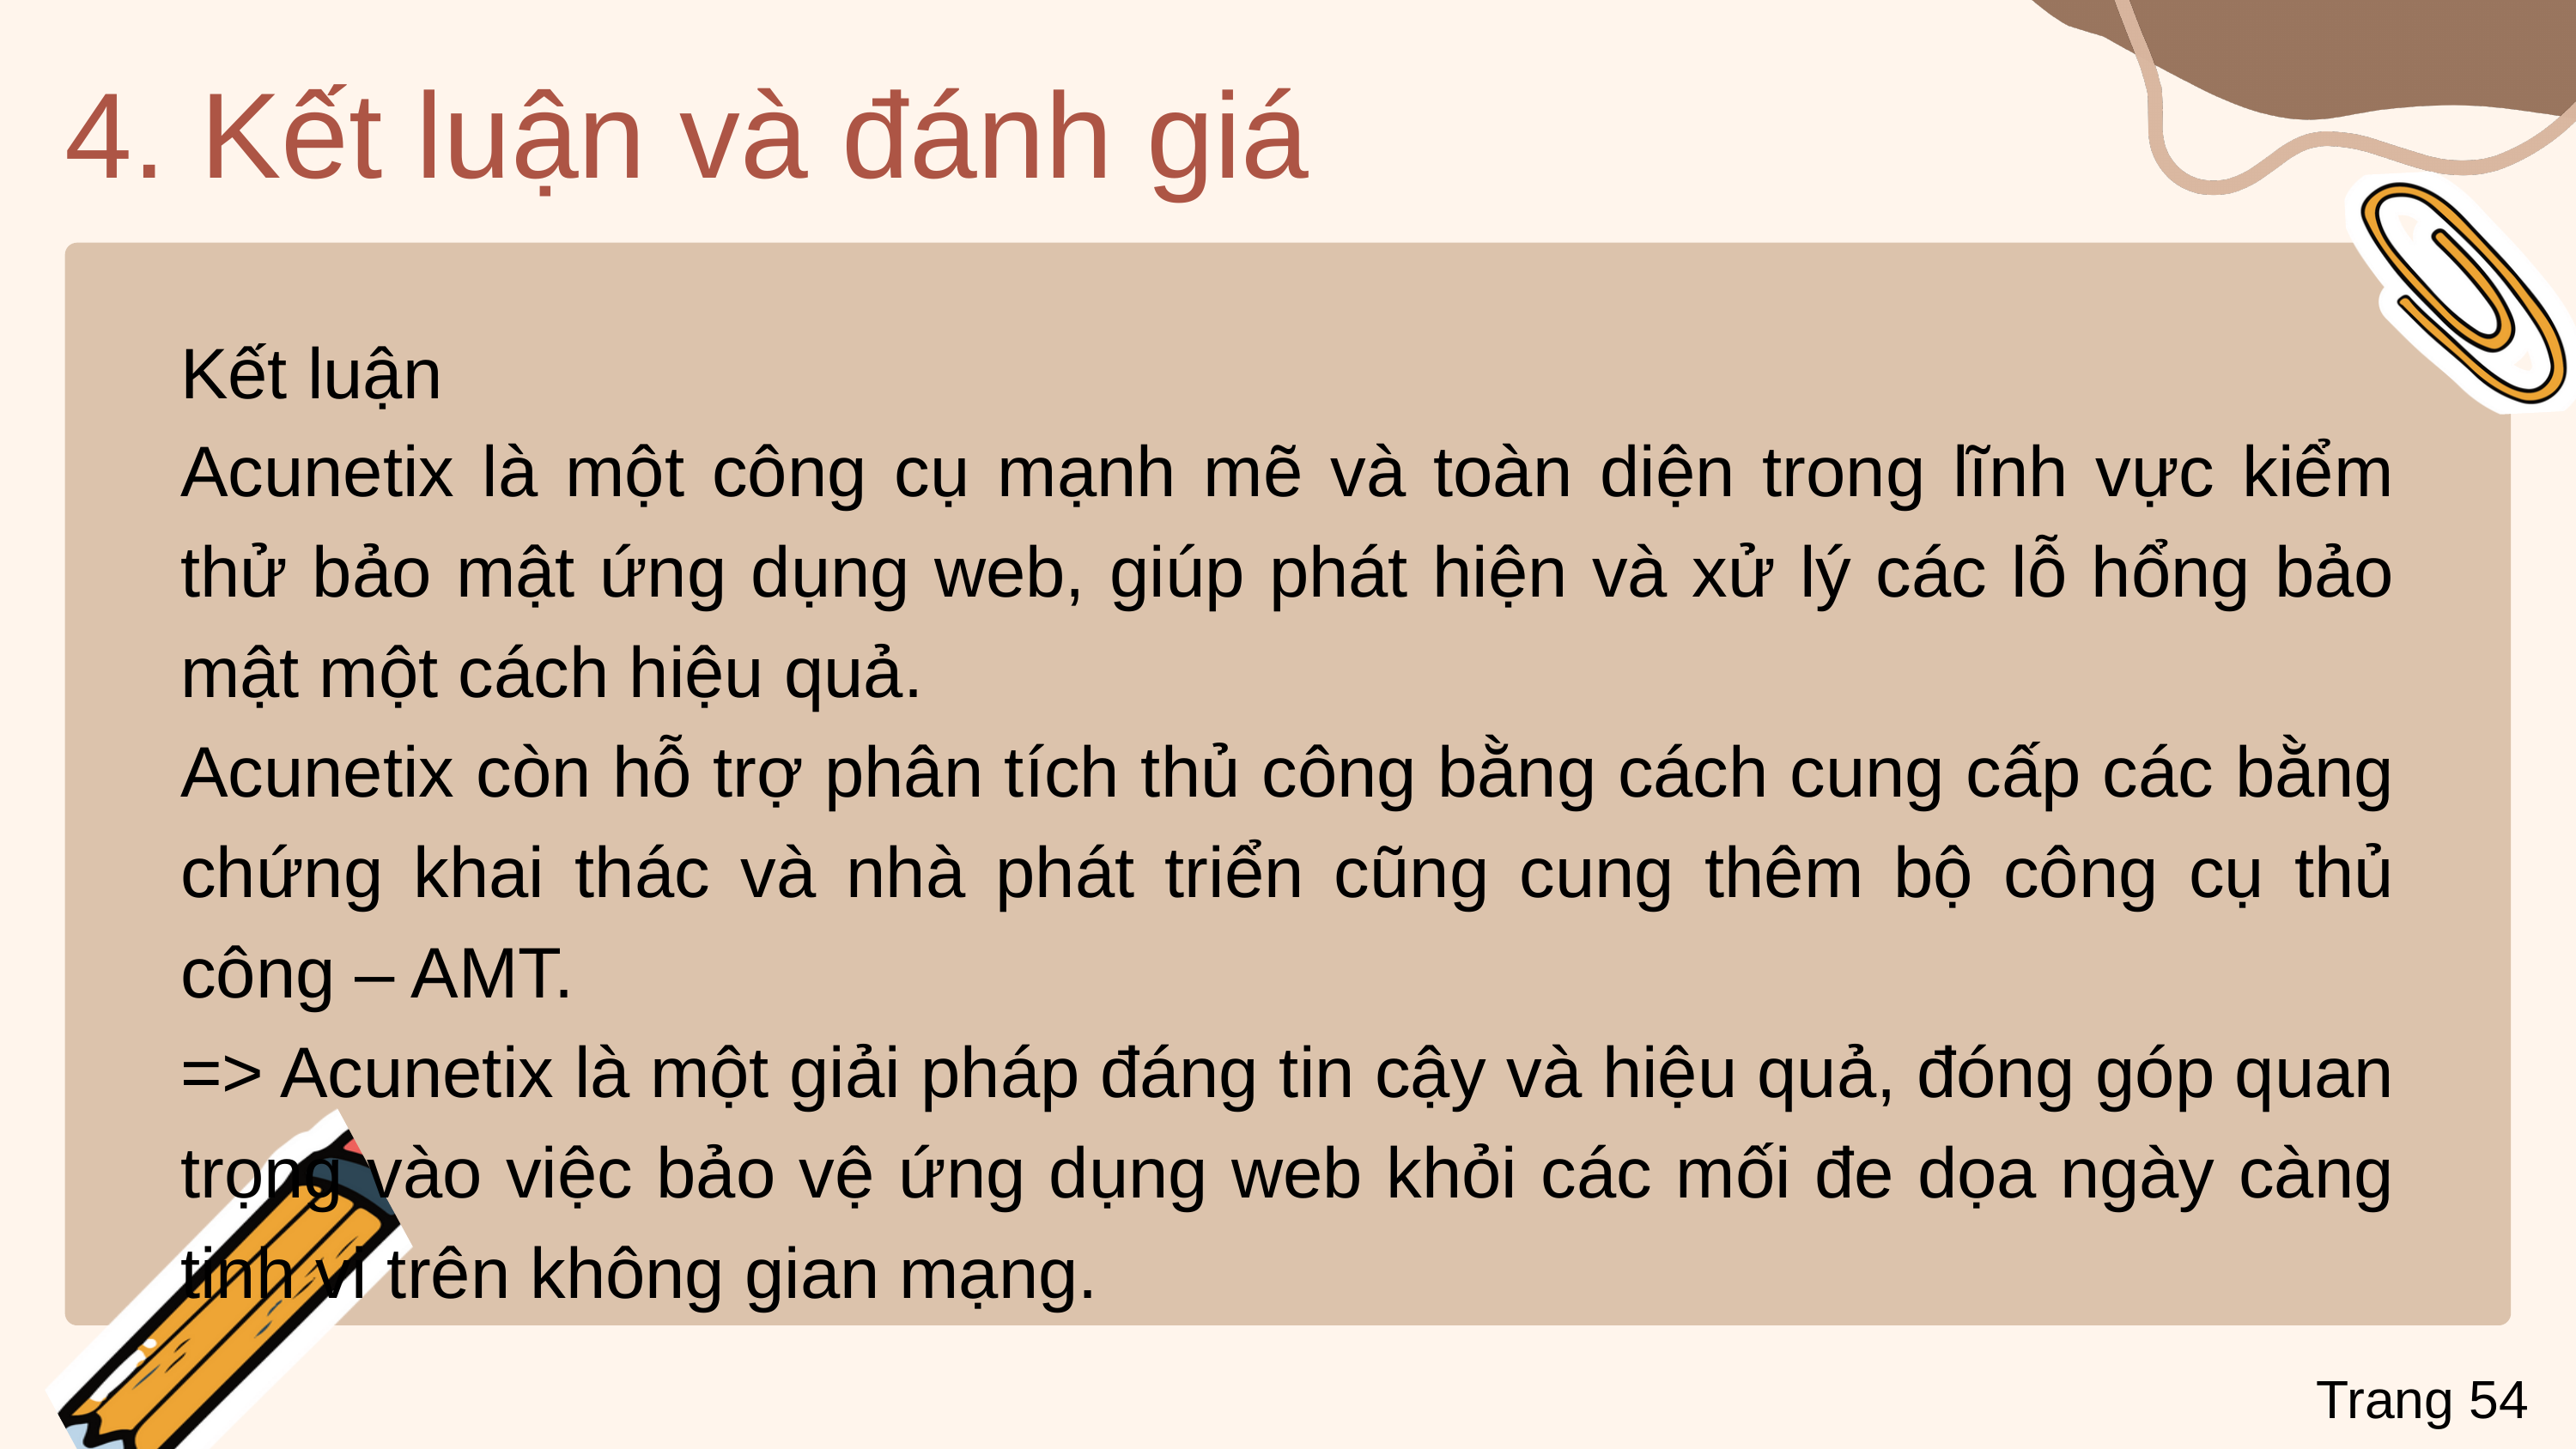

4. Kết luận và đánh giá

Kết luận
Acunetix là một công cụ mạnh mẽ và toàn diện trong lĩnh vực kiểm thử bảo mật ứng dụng web, giúp phát hiện và xử lý các lỗ hổng bảo mật một cách hiệu quả.
Acunetix còn hỗ trợ phân tích thủ công bằng cách cung cấp các bằng chứng khai thác và nhà phát triển cũng cung thêm bộ công cụ thủ công – AMT.
=> Acunetix là một giải pháp đáng tin cậy và hiệu quả, đóng góp quan trọng vào việc bảo vệ ứng dụng web khỏi các mối đe dọa ngày càng tinh vi trên không gian mạng.

Trang 54